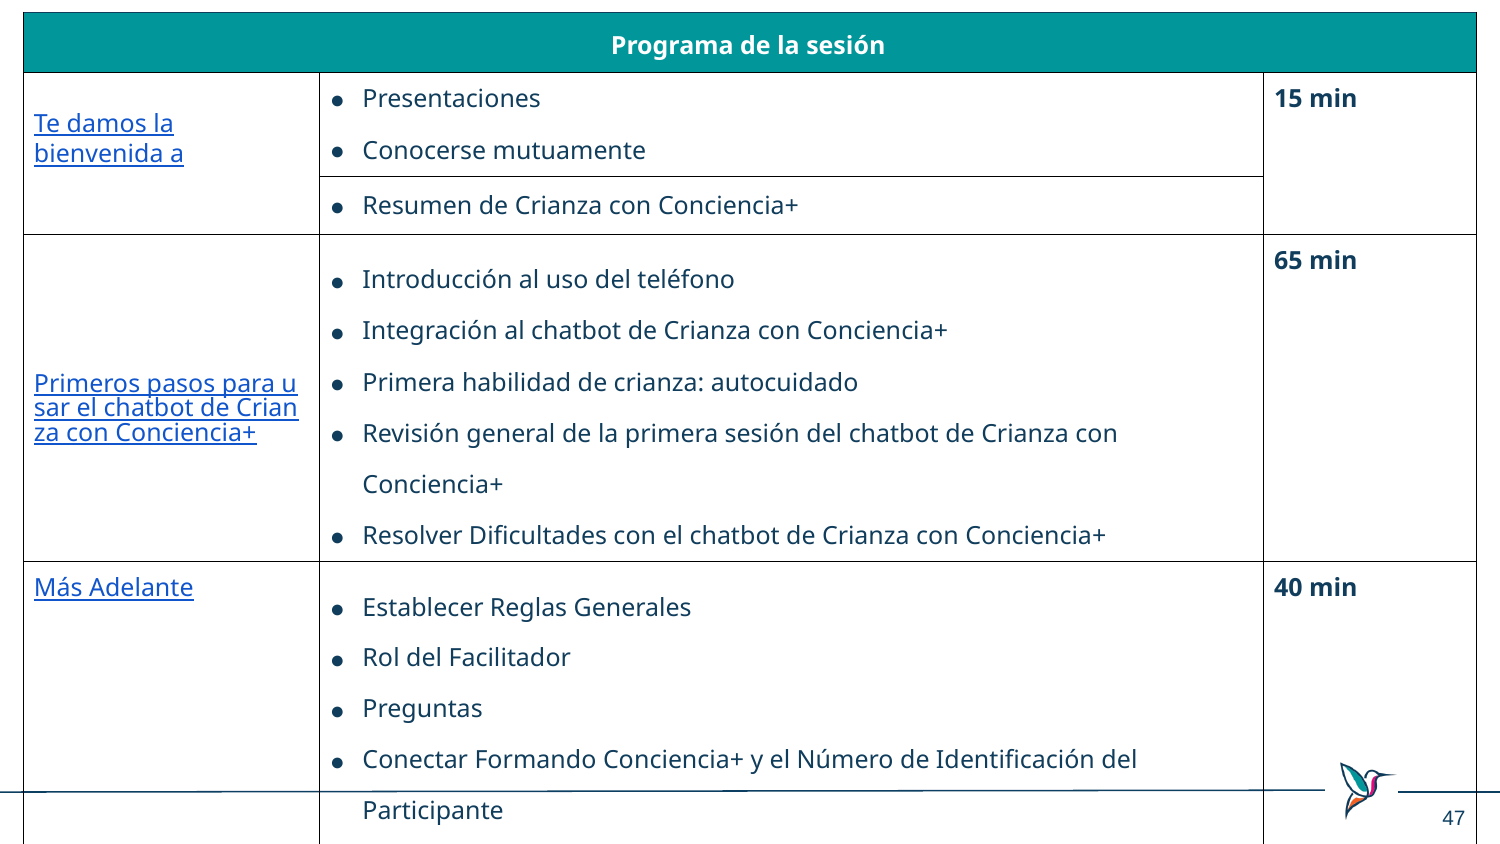

| Programa de la sesión |  |  |
| --- | --- | --- |
| Te damos la bienvenida a | Presentaciones Conocerse mutuamente | 15 min |
|  | Resumen de Crianza con Conciencia+ |  |
| Primeros pasos para usar el chatbot de Crianza con Conciencia+ | Introducción al uso del teléfono Integración al chatbot de Crianza con Conciencia+ Primera habilidad de crianza: autocuidado Revisión general de la primera sesión del chatbot de Crianza con Conciencia+ Resolver Dificultades con el chatbot de Crianza con Conciencia+ | 65 min |
| Más Adelante | Establecer Reglas Generales Rol del Facilitador Preguntas Conectar Formando Conciencia+ y el Número de Identificación del Participante Actividad de Cierre | 40 min |